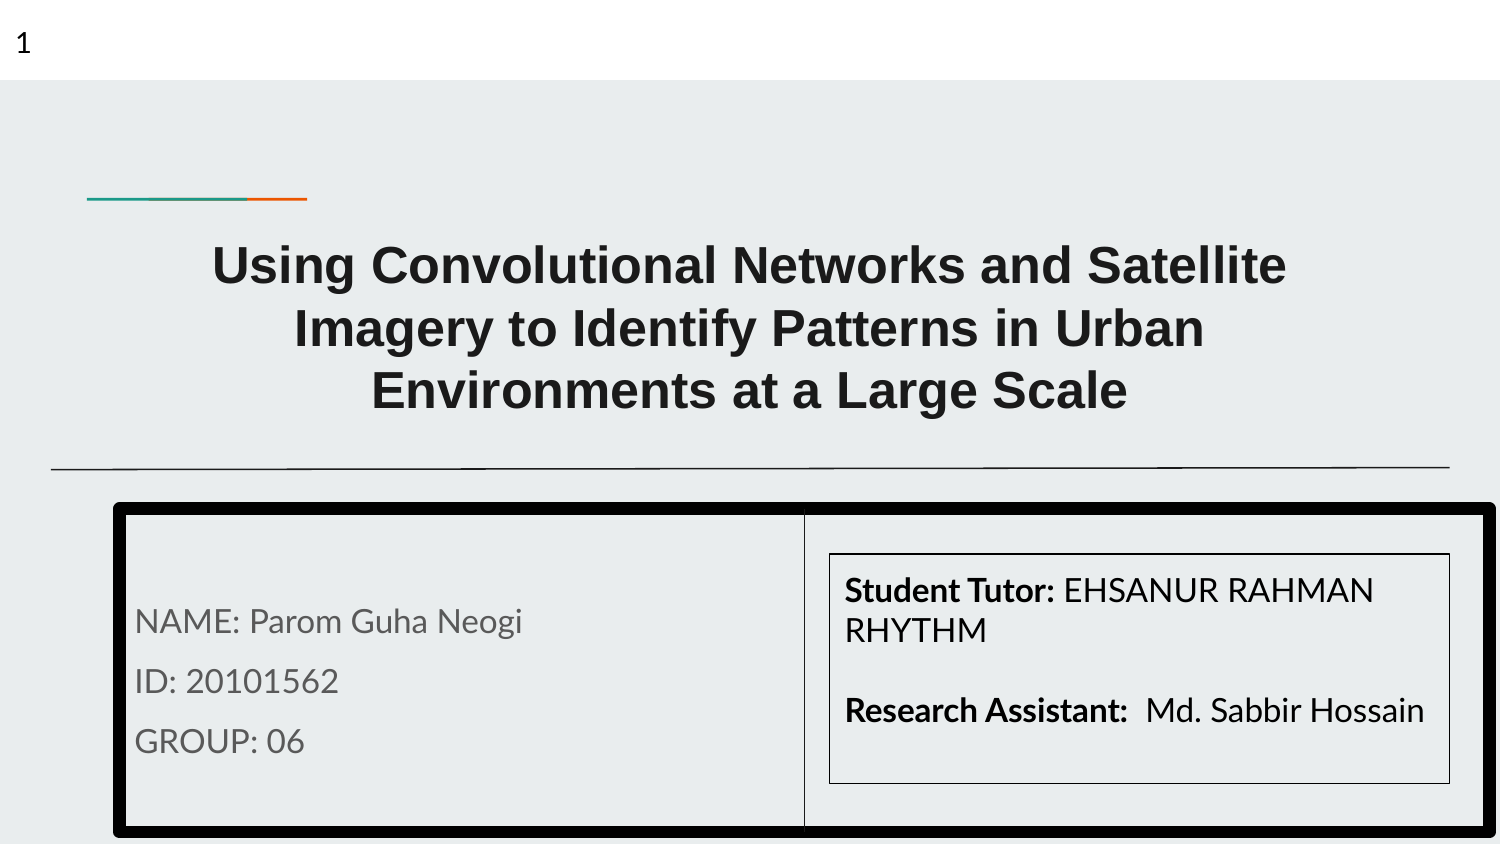

1
# Using Convolutional Networks and Satellite Imagery to Identify Patterns in Urban Environments at a Large Scale
NAME: Parom Guha Neogi
ID: 20101562
GROUP: 06
Student Tutor: EHSANUR RAHMAN RHYTHM

Research Assistant:  Md. Sabbir Hossain